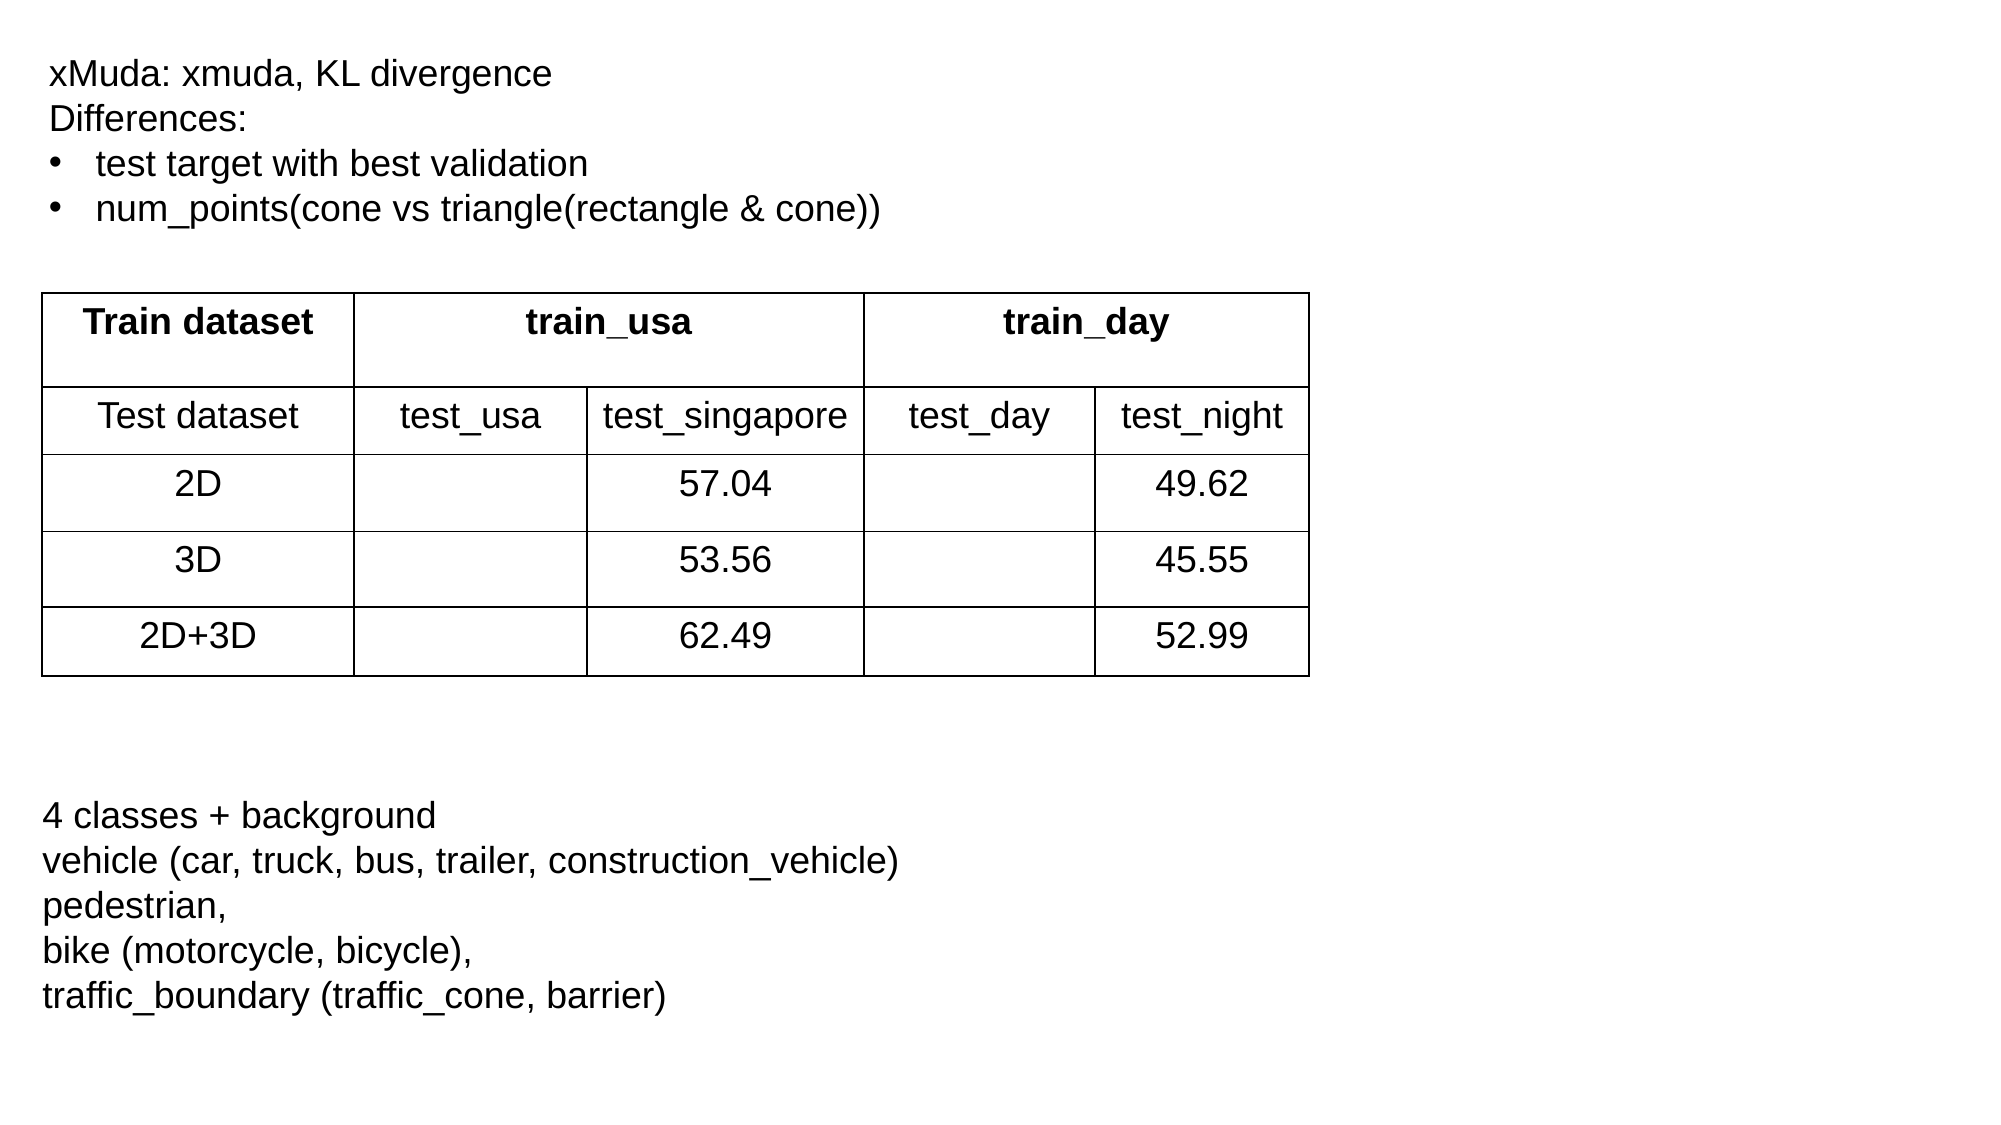

xMuda: xmuda, KL divergence
Differences:
test target with best validation
num_points(cone vs triangle(rectangle & cone))
| Train dataset | train\_usa |  | train\_day |  |
| --- | --- | --- | --- | --- |
| Test dataset | test\_usa | test\_singapore | test\_day | test\_night |
| 2D |  | 57.04 |  | 49.62 |
| 3D |  | 53.56 |  | 45.55 |
| 2D+3D |  | 62.49 |  | 52.99 |
4 classes + background
vehicle (car, truck, bus, trailer, construction_vehicle)
pedestrian,
bike (motorcycle, bicycle),
traffic_boundary (traffic_cone, barrier)